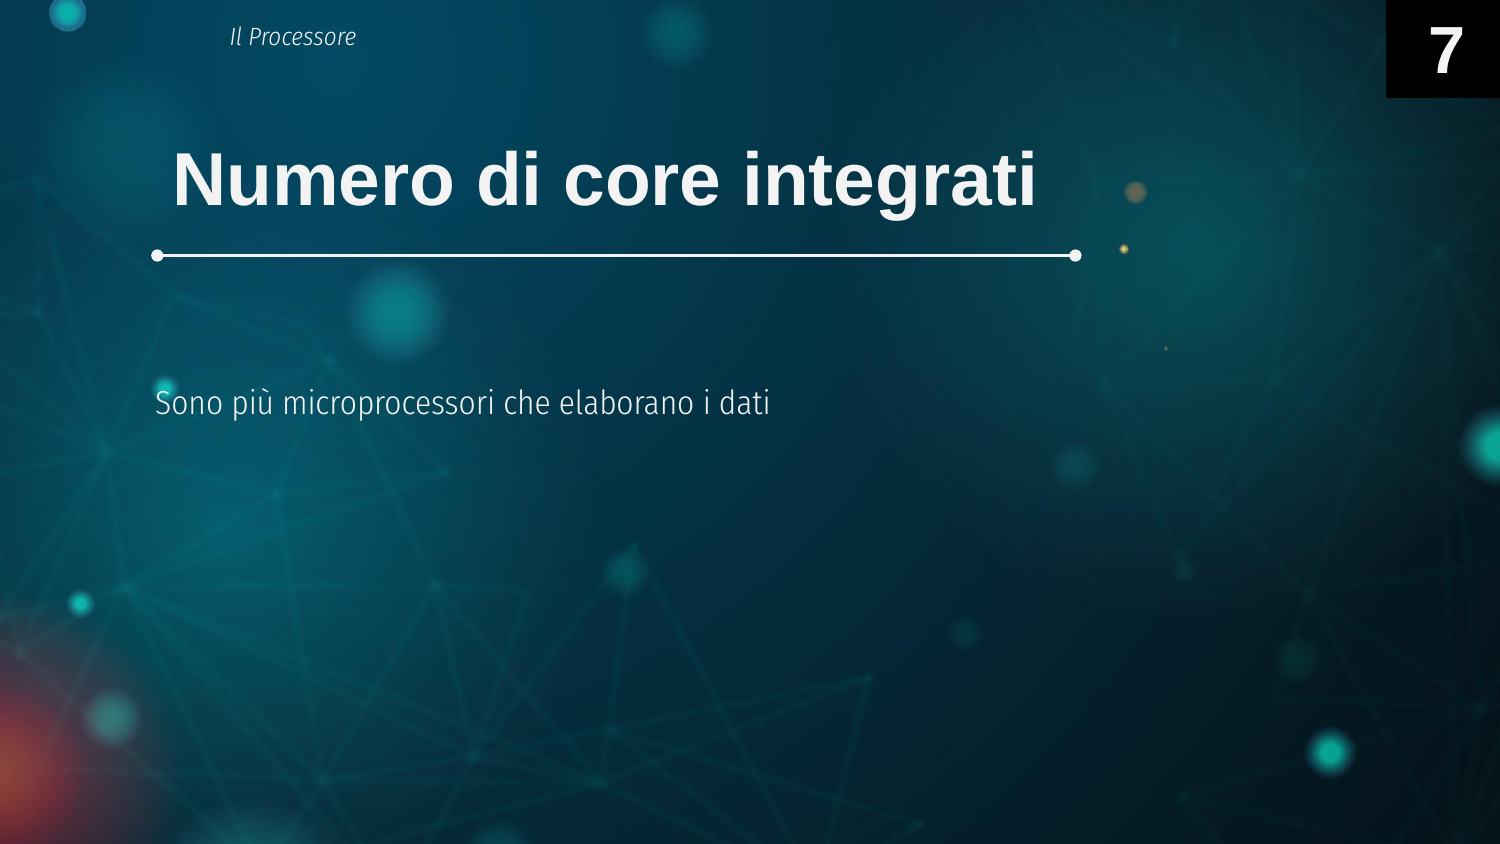

Il Processore
7
Numero di core integrati
Sono più microprocessori che elaborano i dati